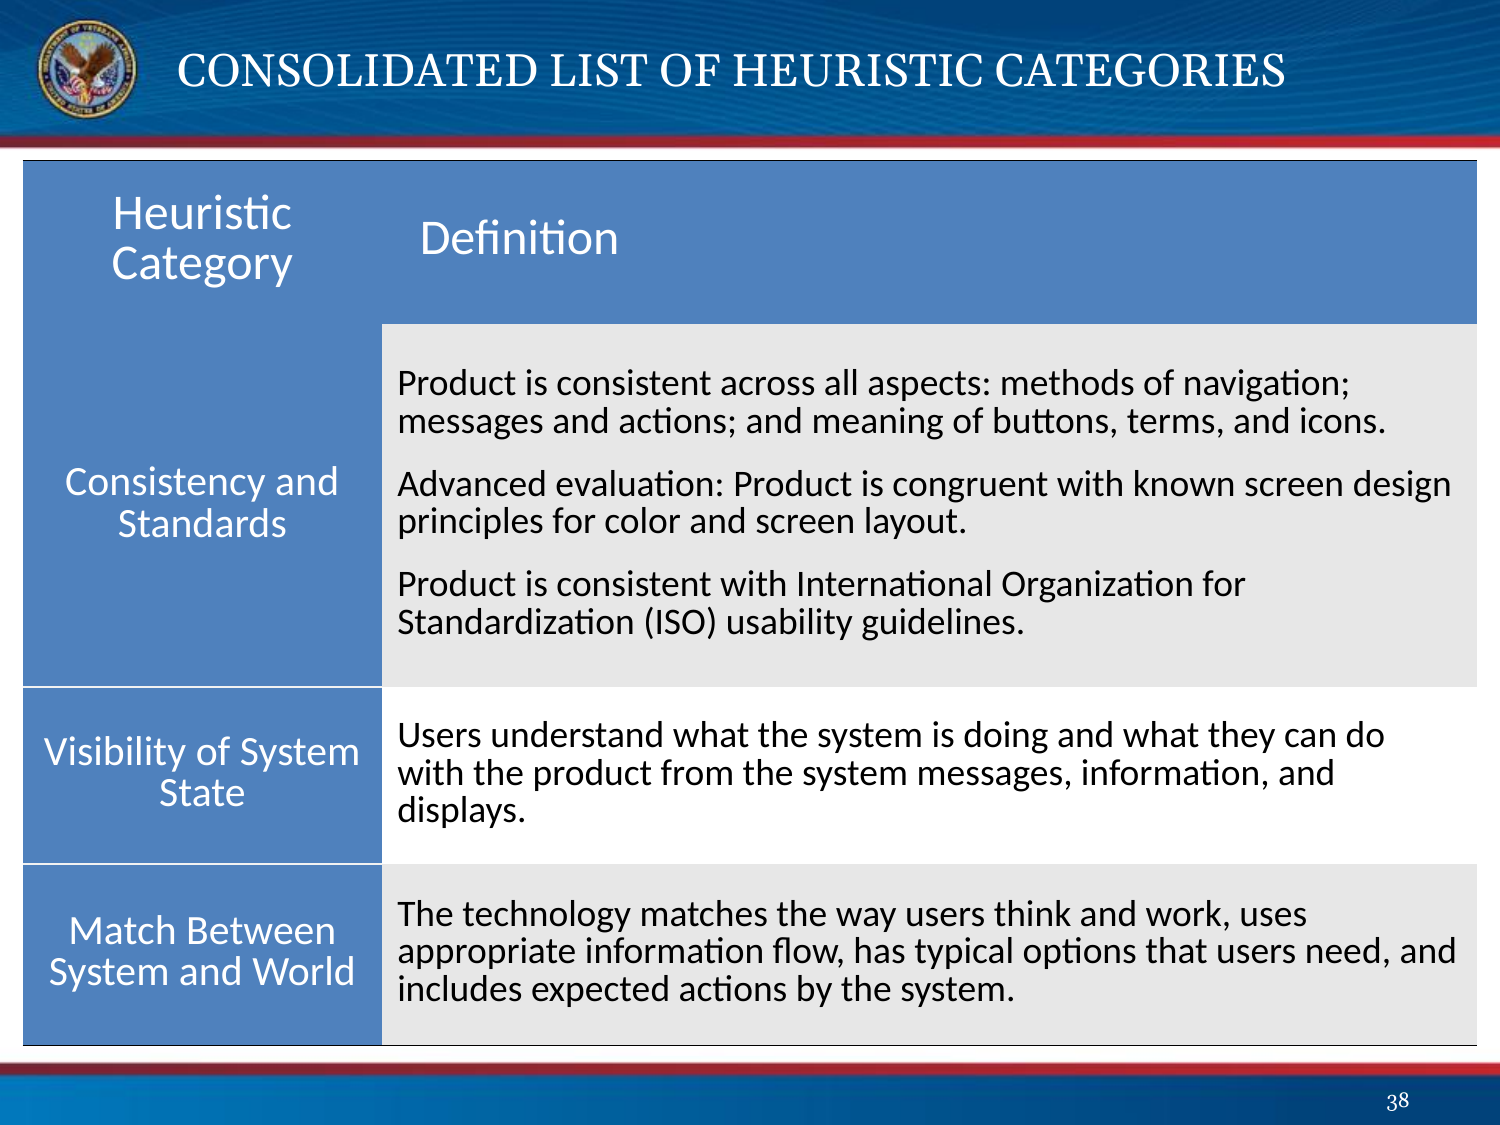

# Consolidated List of Heuristic Categories
| Heuristic Category | Definition |
| --- | --- |
| Consistency and Standards | Product is consistent across all aspects: methods of navigation; messages and actions; and meaning of buttons, terms, and icons. Advanced evaluation: Product is congruent with known screen design principles for color and screen layout. Product is consistent with International Organization for Standardization (ISO) usability guidelines. |
| Visibility of System State | Users understand what the system is doing and what they can do with the product from the system messages, information, and displays. |
| Match Between System and World | The technology matches the way users think and work, uses appropriate information flow, has typical options that users need, and includes expected actions by the system. |
38